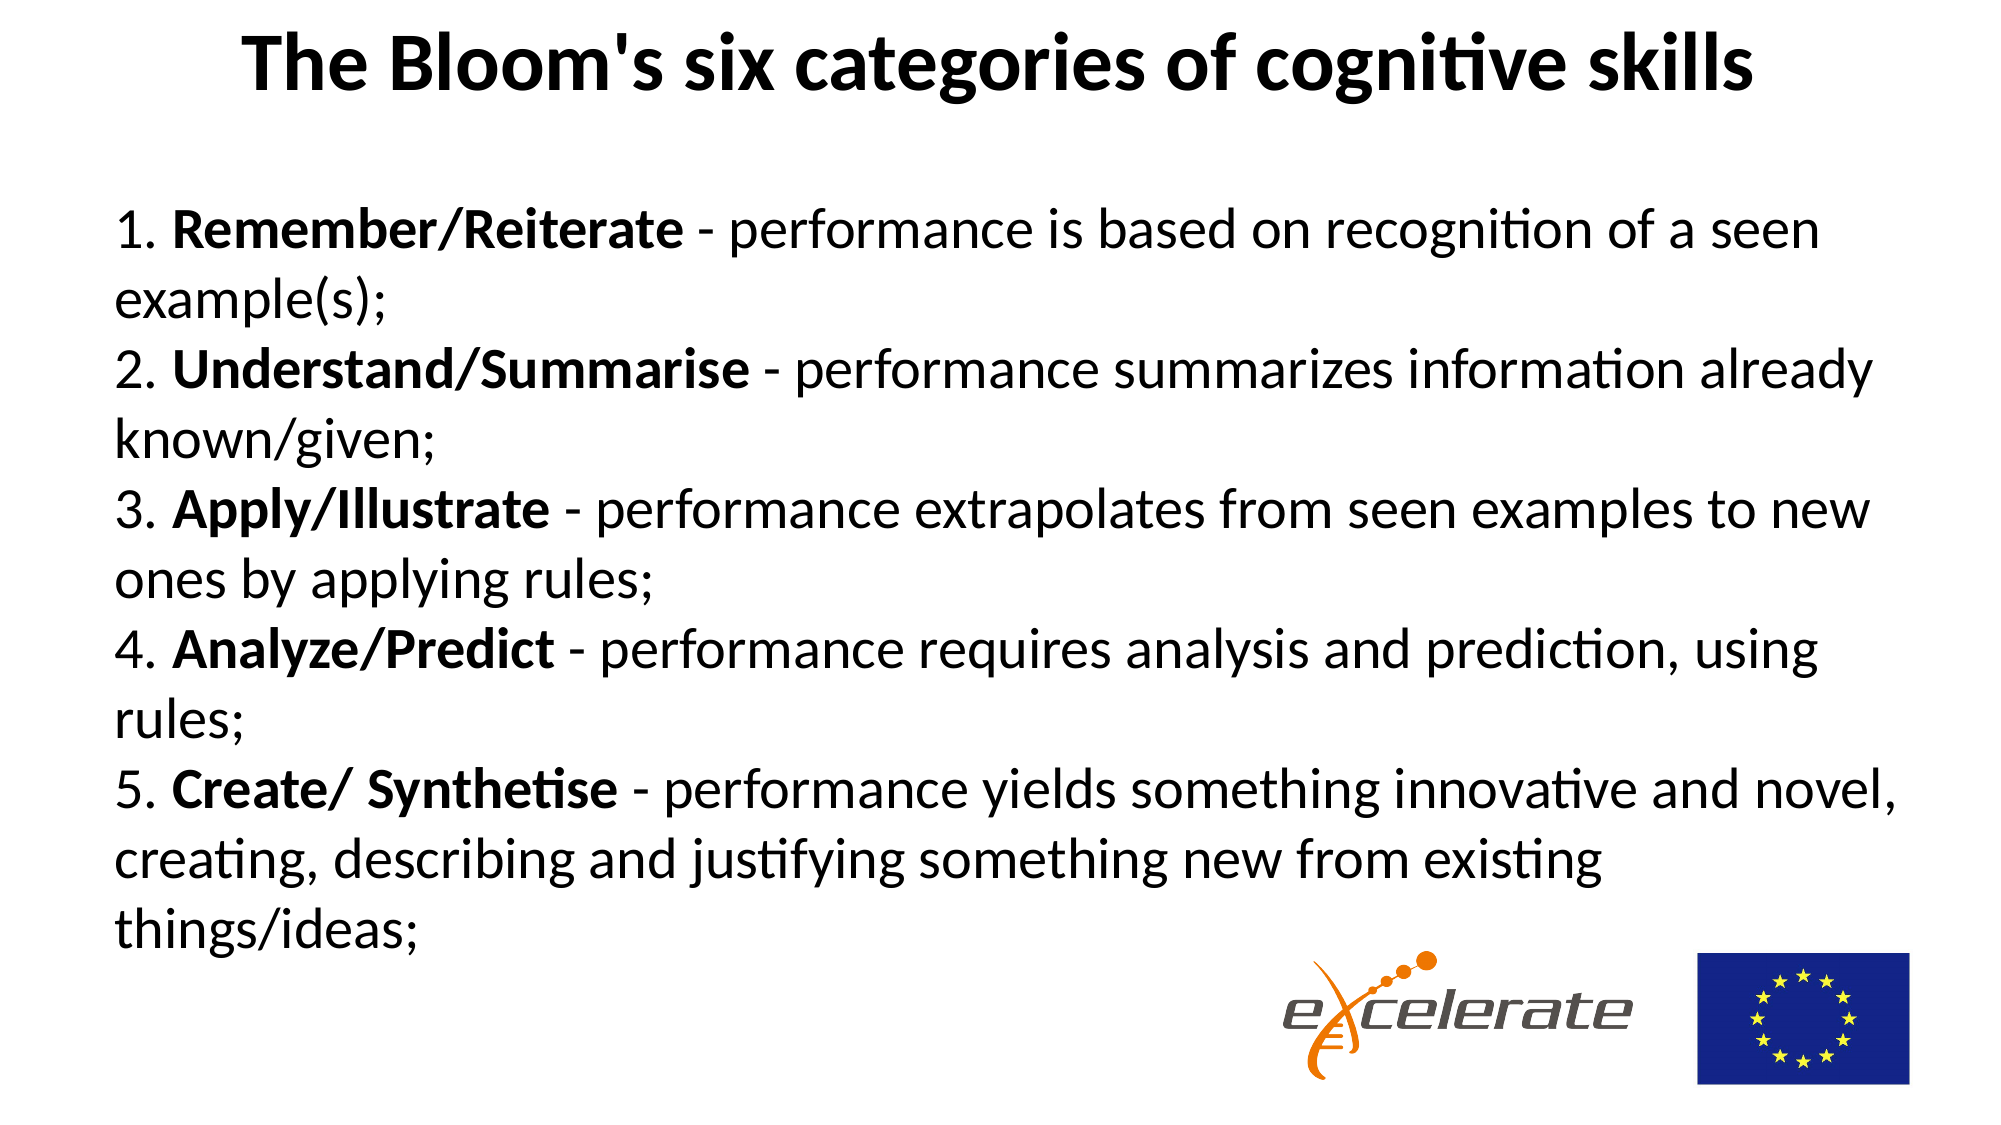

The Bloom's six categories of cognitive skills
#
1. Remember/Reiterate - performance is based on recognition of a seen example(s);
2. Understand/Summarise - performance summarizes information already known/given;
3. Apply/Illustrate - performance extrapolates from seen examples to new ones by applying rules;
4. Analyze/Predict - performance requires analysis and prediction, using rules;
5. Create/ Synthetise - performance yields something innovative and novel, creating, describing and justifying something new from existing things/ideas;